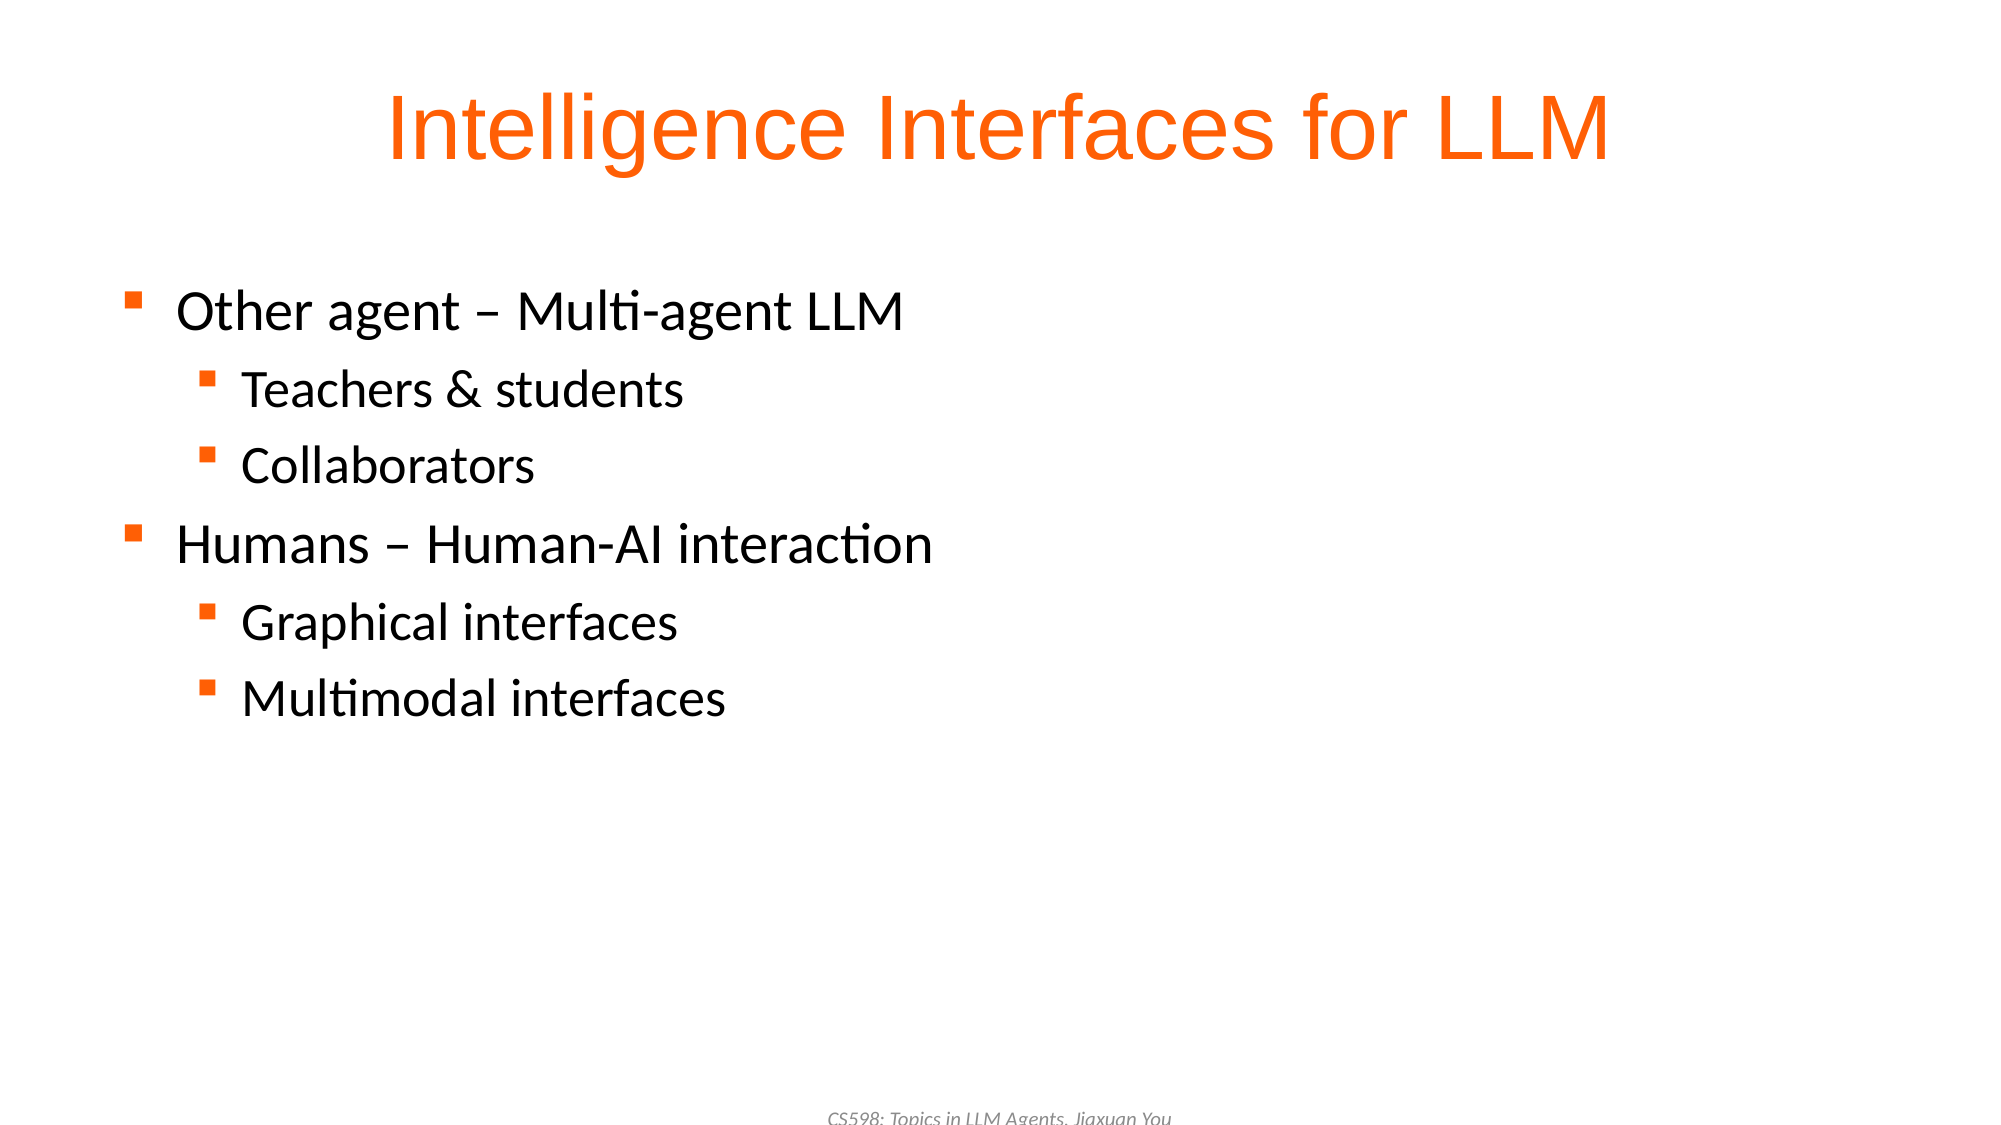

# Intelligence Interfaces for LLM
Other agent – Multi-agent LLM
Teachers & students
Collaborators
Humans – Human-AI interaction
Graphical interfaces
Multimodal interfaces
CS598: Topics in LLM Agents, Jiaxuan You

23